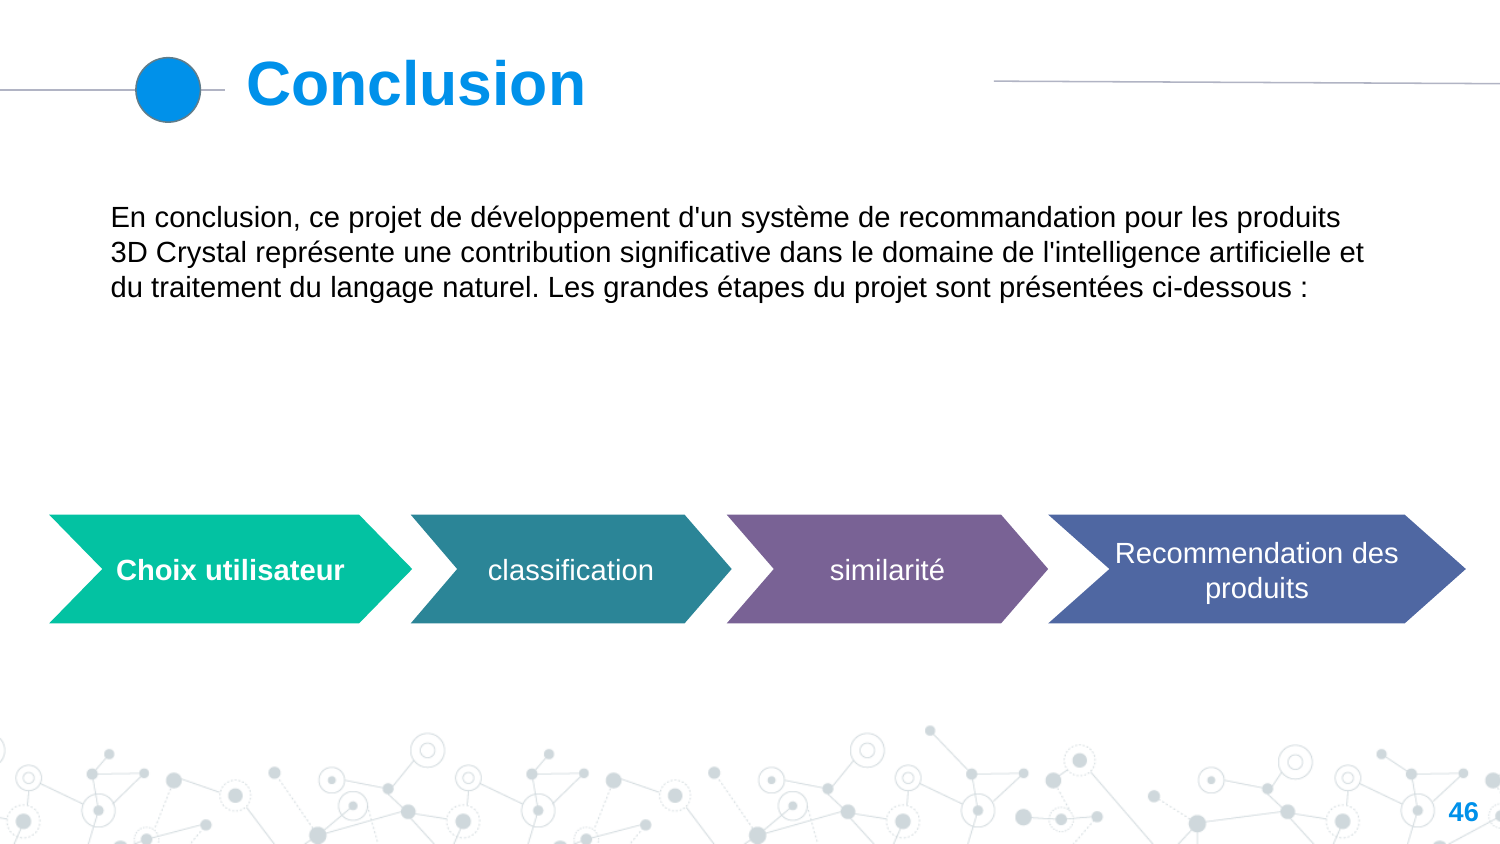

Conclusion

En conclusion, ce projet de développement d'un système de recommandation pour les produits 3D Crystal représente une contribution significative dans le domaine de l'intelligence artificielle et du traitement du langage naturel. Les grandes étapes du projet sont présentées ci-dessous :
Choix utilisateur
classification
Recommendation des produits
similarité
46